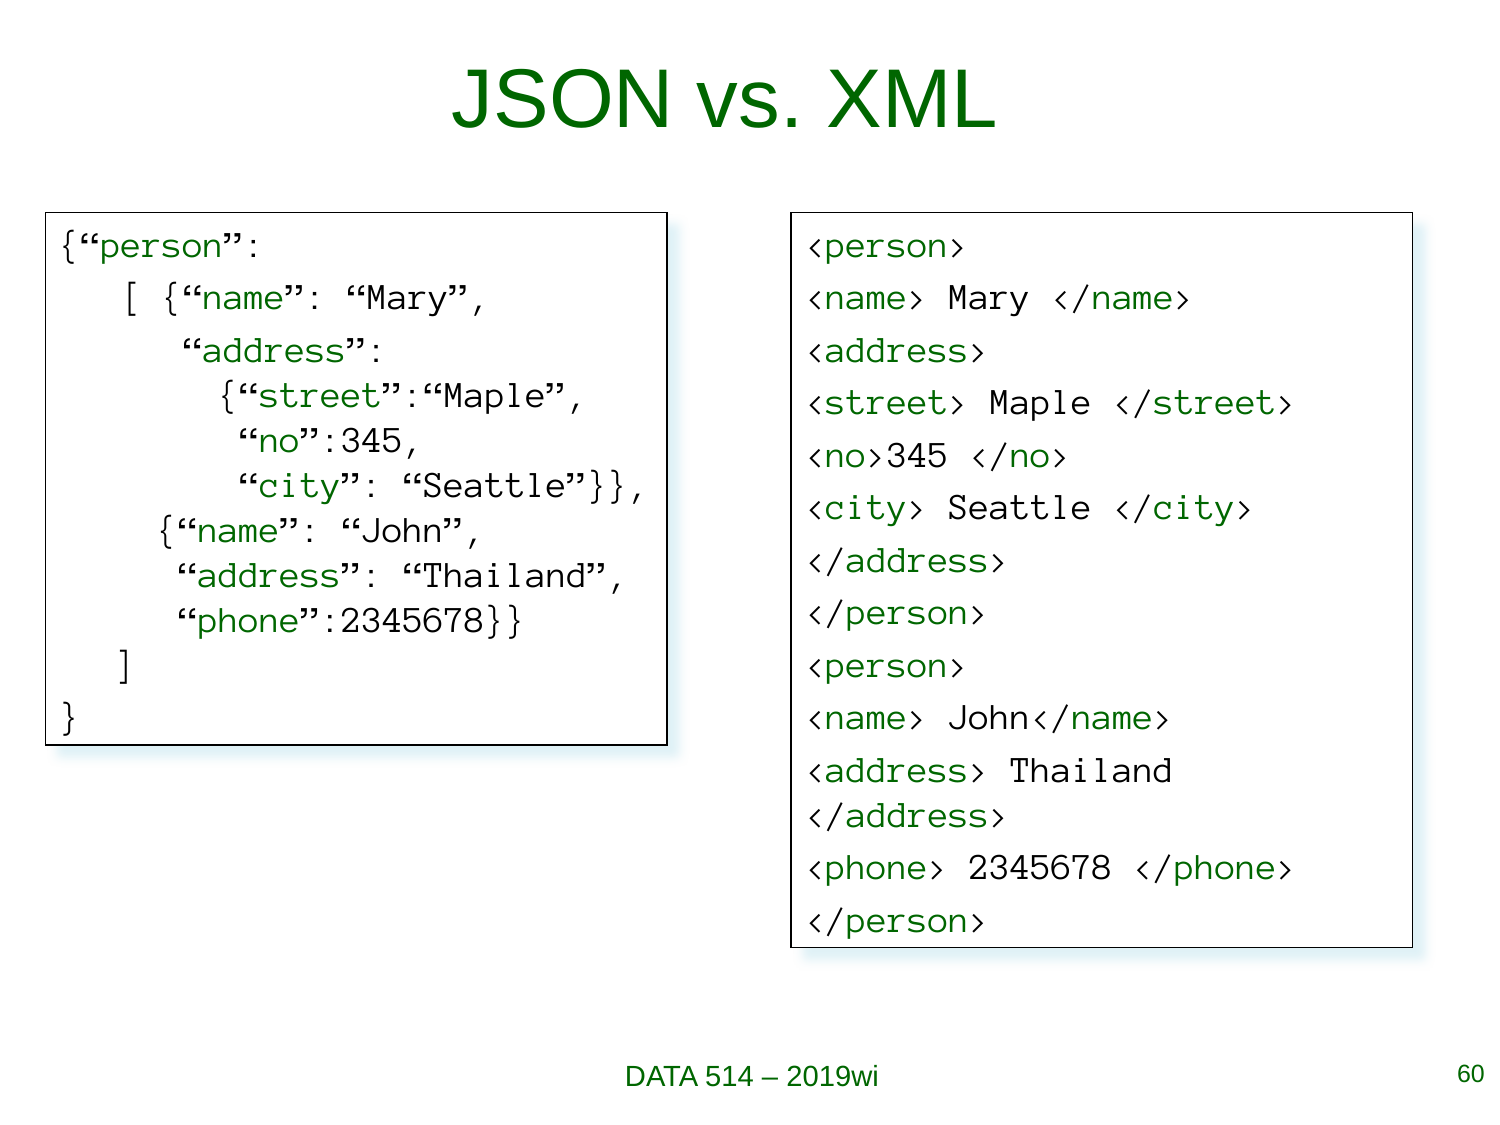

# JSON vs. XML
{“person”:
   [ {“name”: “Mary”,
      “address”:
     {“street”:“Maple”,
      “no”:345,
      “city”: “Seattle”}},
  {“name”: “John”,
   “address”: “Thailand”,
   “phone”:2345678}}
]
}
<person>
<name> Mary </name>
<address>
<street> Maple </street>
<no>345 </no>
<city> Seattle </city>
</address>
</person>
<person>
<name> John</name>
<address> Thailand </address>
<phone> 2345678 </phone>
</person>
DATA 514 – 2019wi
60